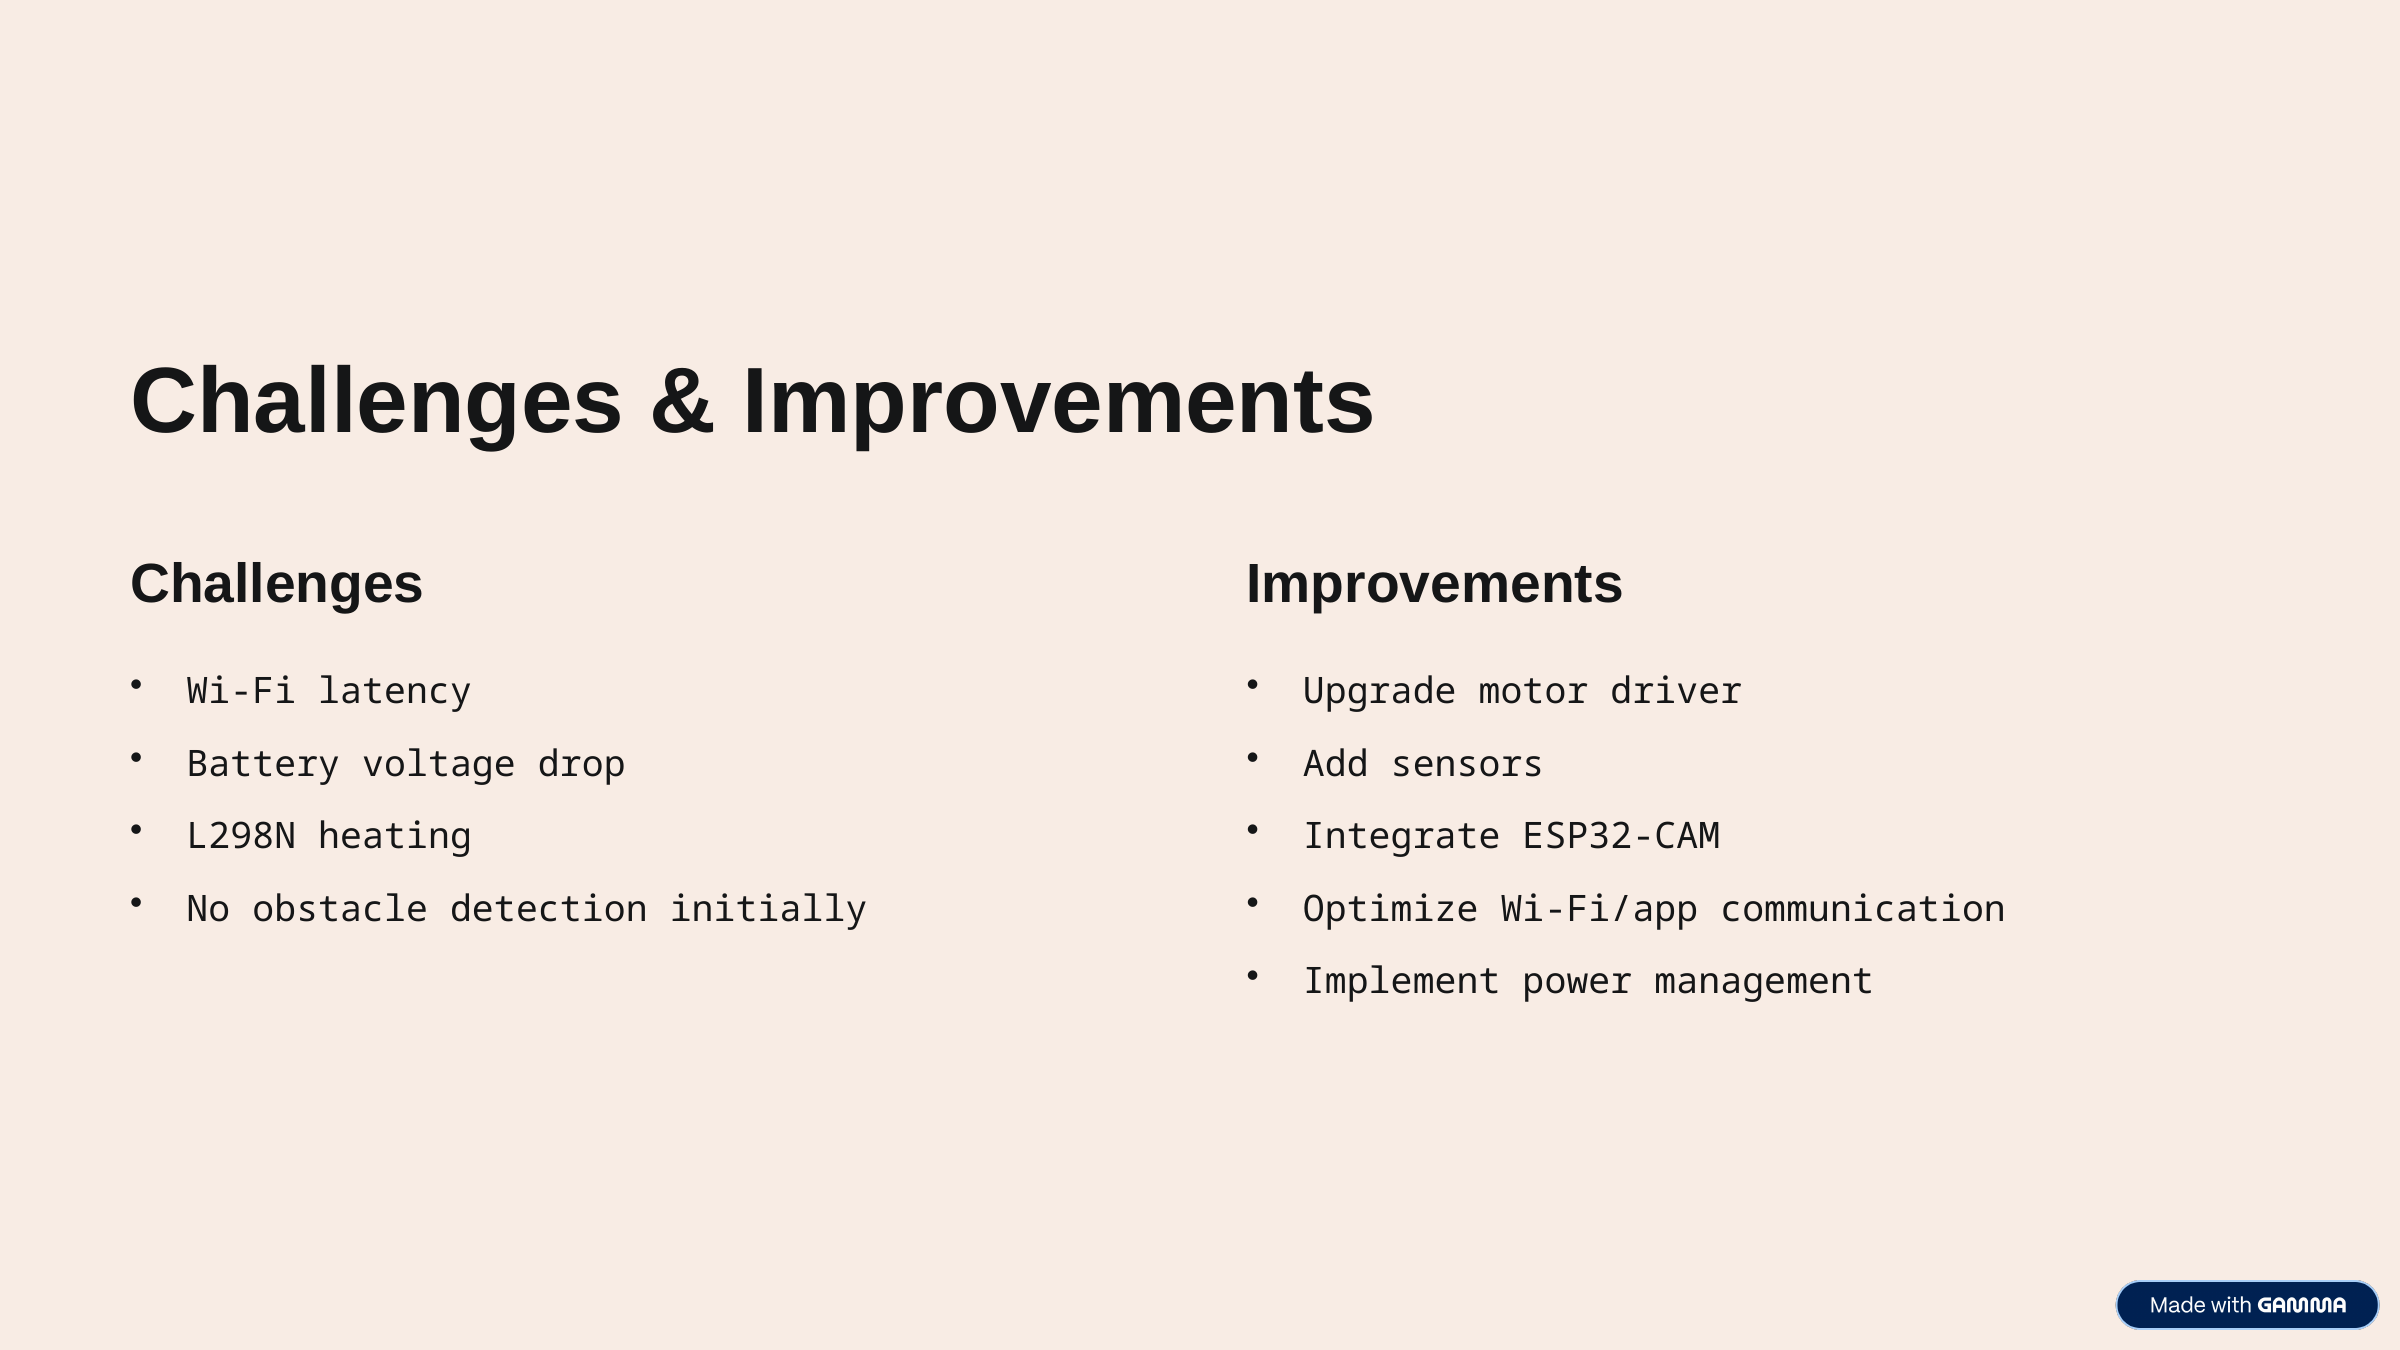

Challenges & Improvements
Challenges
Improvements
Wi-Fi latency
Upgrade motor driver
Battery voltage drop
Add sensors
L298N heating
Integrate ESP32-CAM
No obstacle detection initially
Optimize Wi-Fi/app communication
Implement power management